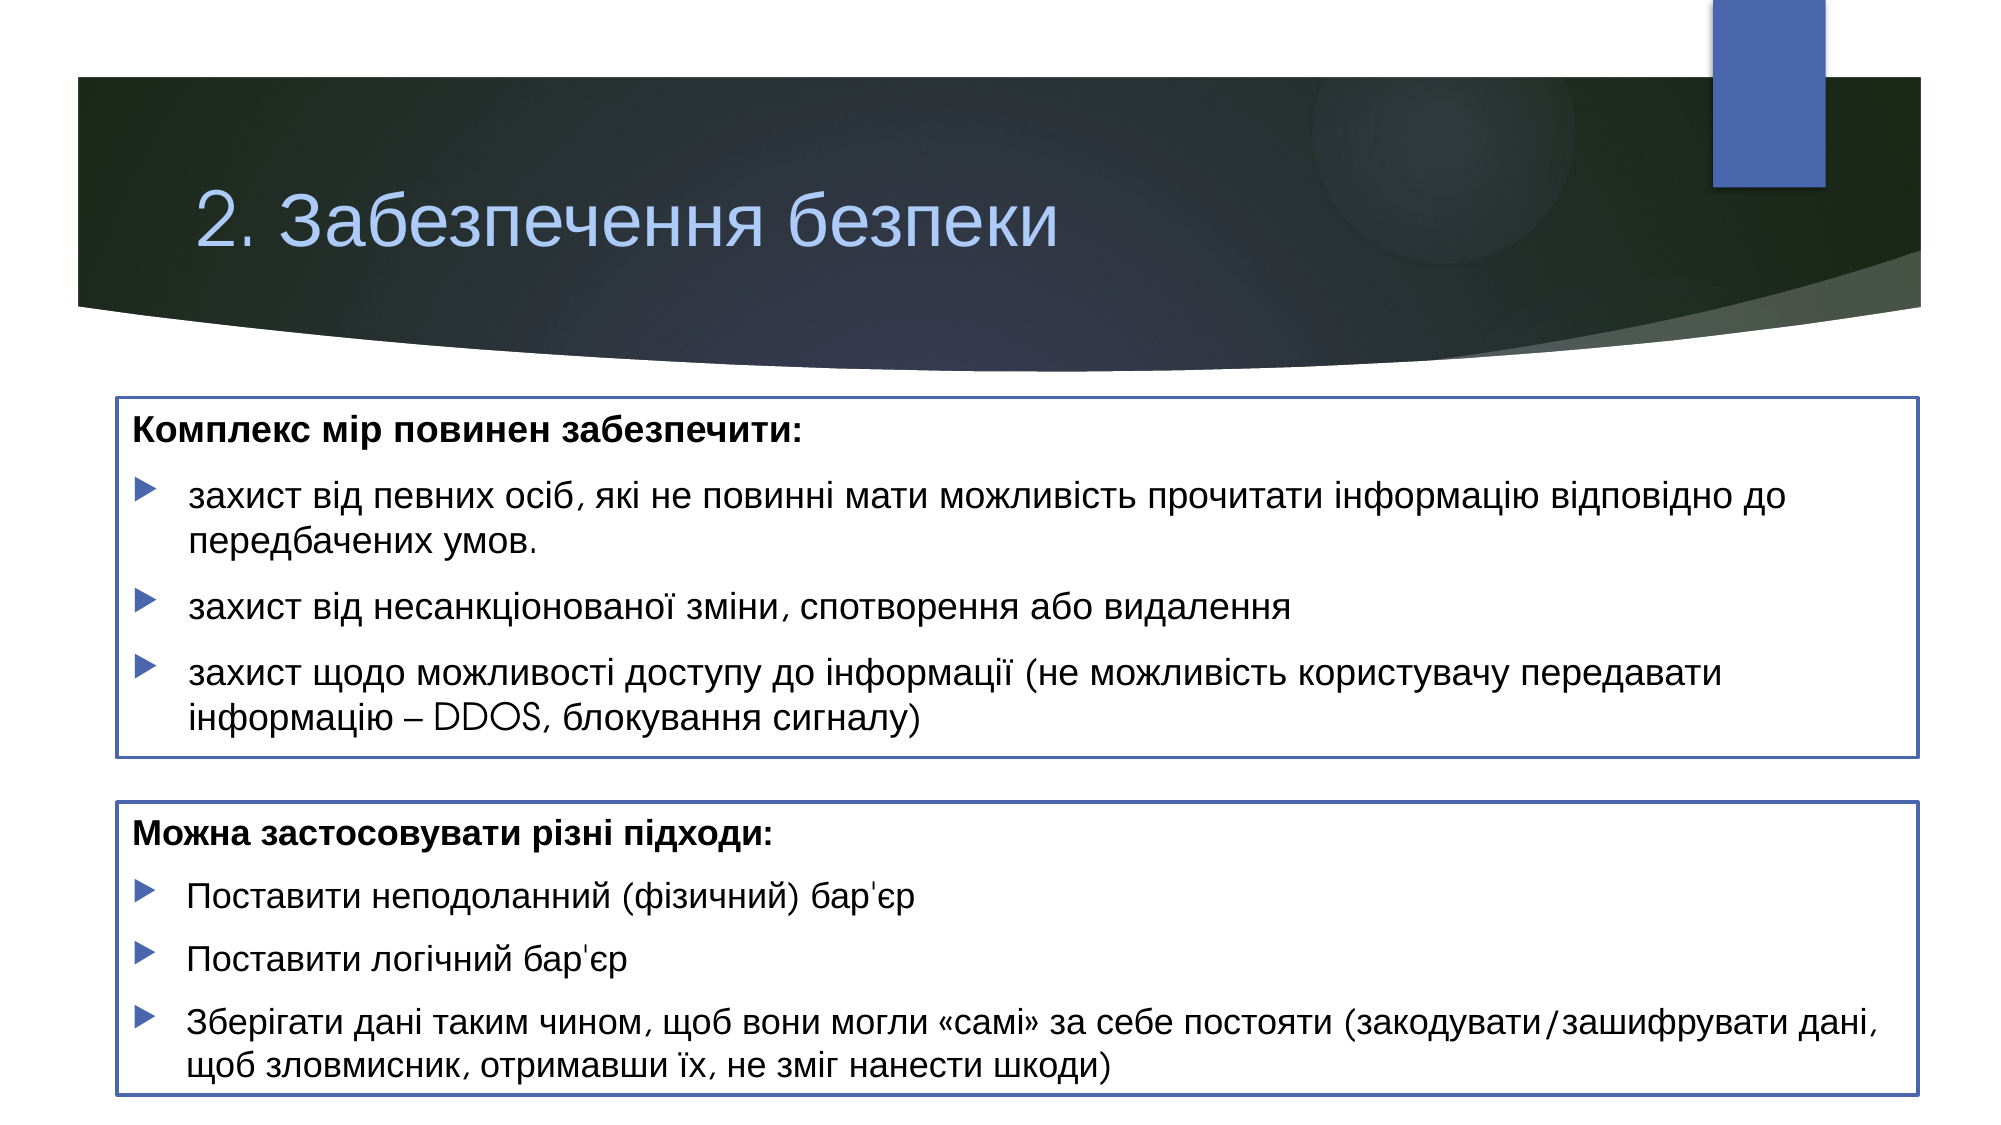

2. Забезпечення безпеки
Комплекс мір повинен забезпечити:
захист від певних осіб, які не повинні мати можливість прочитати інформацію відповідно до передбачених умов.
захист від несанкціонованої зміни, спотворення або видалення
захист щодо можливості доступу до інформації (не можливість користувачу передавати інформацію – DDOS, блокування сигналу)

Можна застосовувати різні підходи:
Поставити неподоланний (фізичний) бар'єр
Поставити логічний бар'єр
Зберігати дані таким чином, щоб вони могли «самі» за себе постояти (закодувати/зашифрувати дані, щоб зловмисник, отримавши їх, не зміг нанести шкоди)